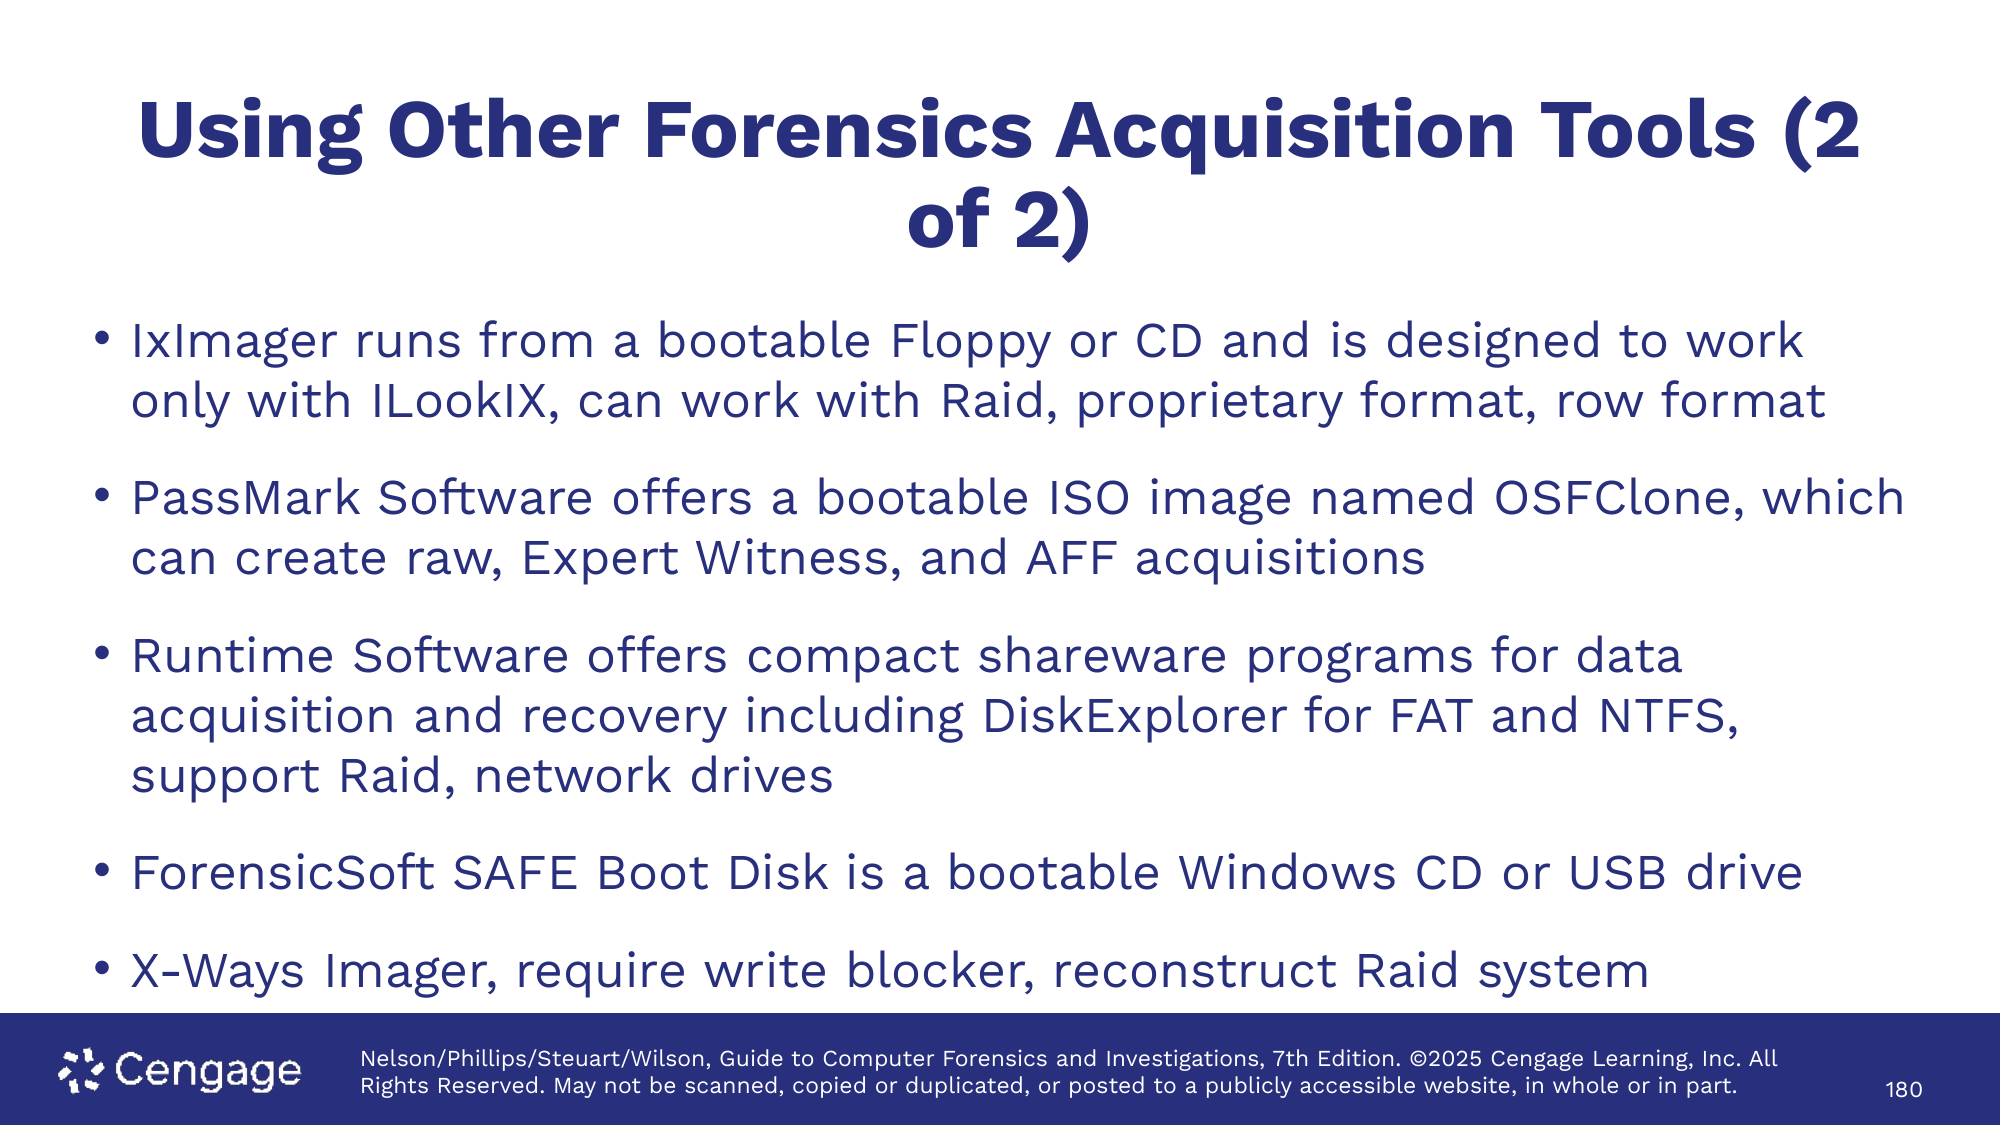

# Using Other Forensics Acquisition Tools (2 of 2)
IxImager runs from a bootable Floppy or CD and is designed to work only with ILookIX, can work with Raid, proprietary format, row format
PassMark Software offers a bootable ISO image named OSFClone, which can create raw, Expert Witness, and AFF acquisitions
Runtime Software offers compact shareware programs for data acquisition and recovery including DiskExplorer for FAT and NTFS, support Raid, network drives
ForensicSoft SAFE Boot Disk is a bootable Windows CD or USB drive
X-Ways Imager, require write blocker, reconstruct Raid system